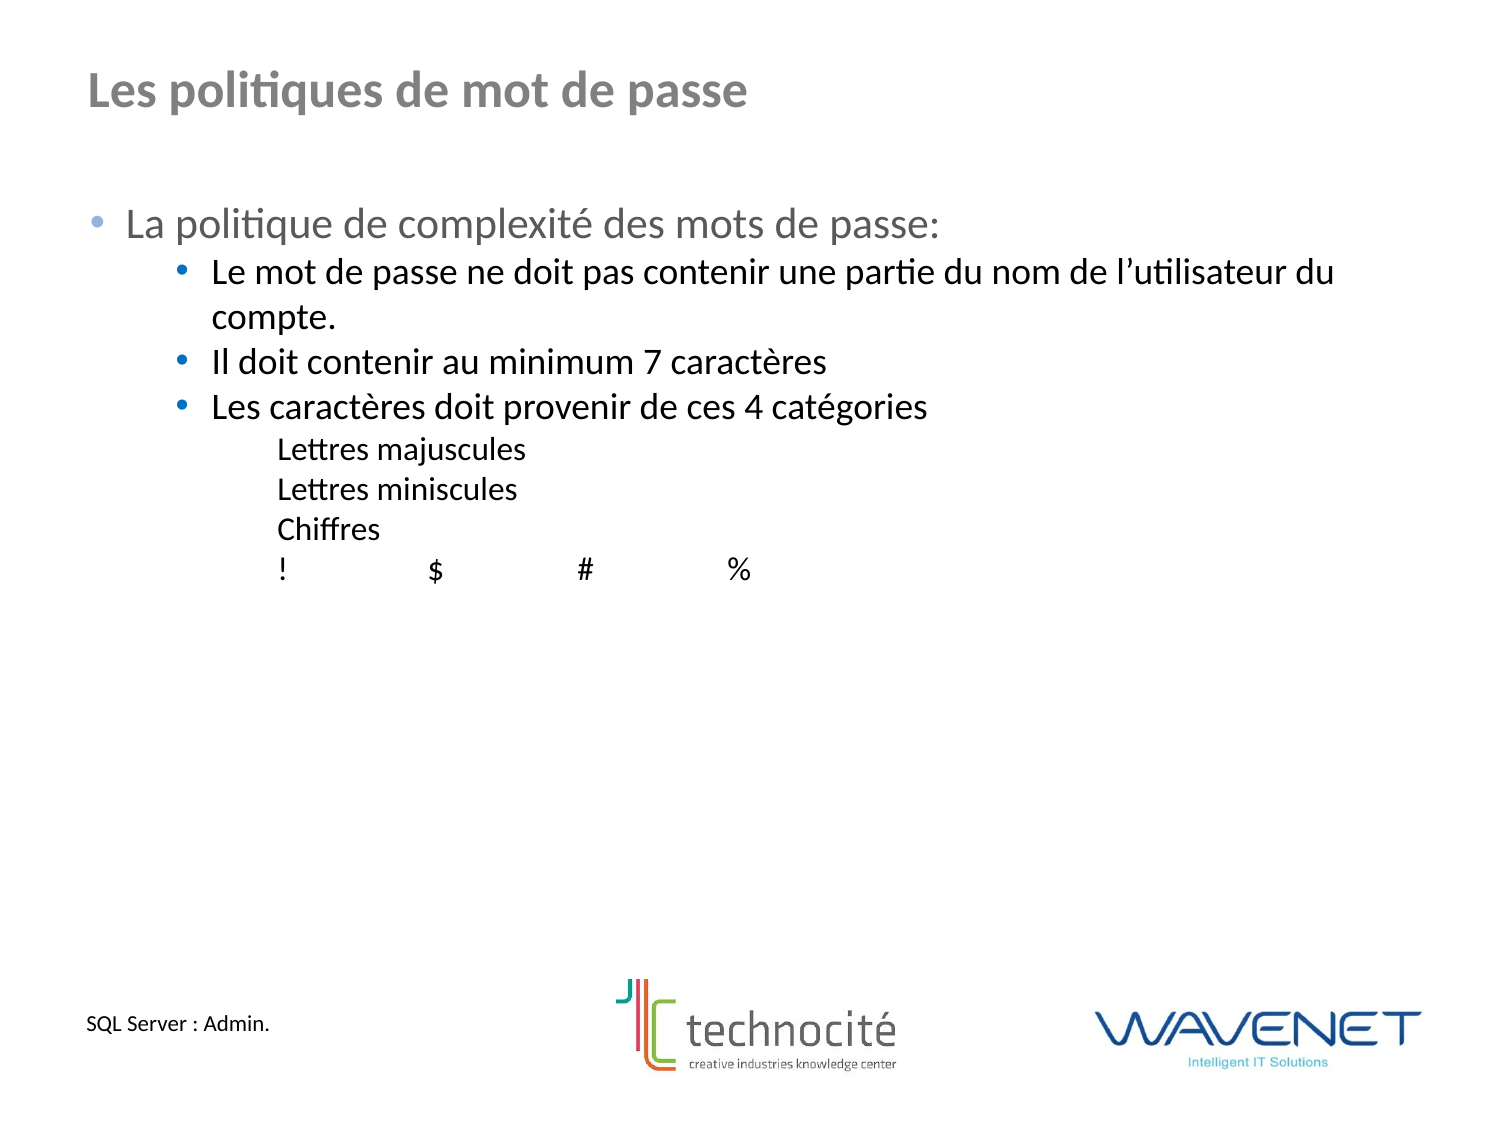

Les politiques de mot de passe
La politique de complexité des mots de passe:
Le mot de passe ne doit pas contenir une partie du nom de l’utilisateur du compte.
Il doit contenir au minimum 7 caractères
Les caractères doit provenir de ces 4 catégories
Lettres majuscules
Lettres miniscules
Chiffres
!	$ 	#	%
SQL Server : Admin.